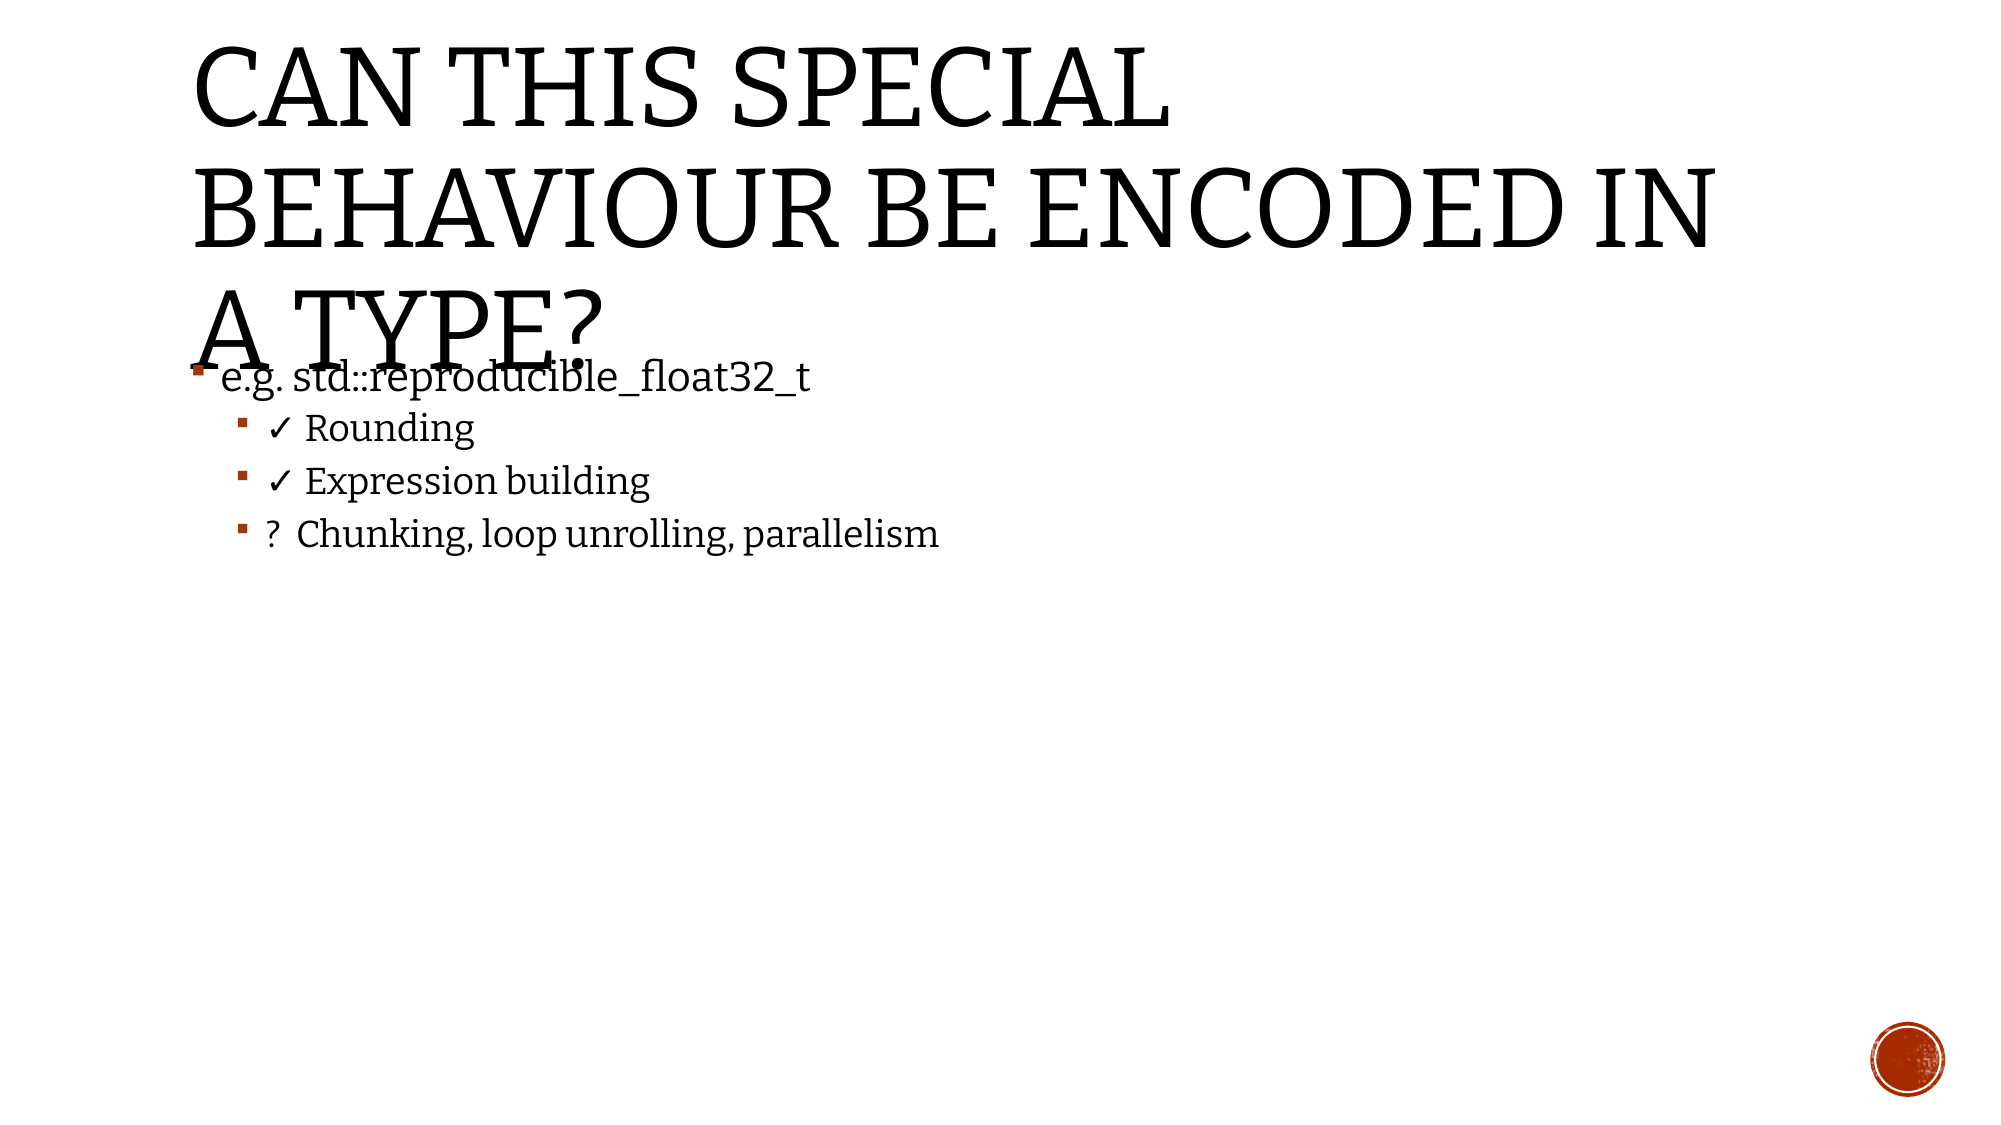

# Can this special behaviour be encoded in a type?
e.g. std::reproducible_float32_t
✓ Rounding
✓ Expression building
?  Chunking, loop unrolling, parallelism